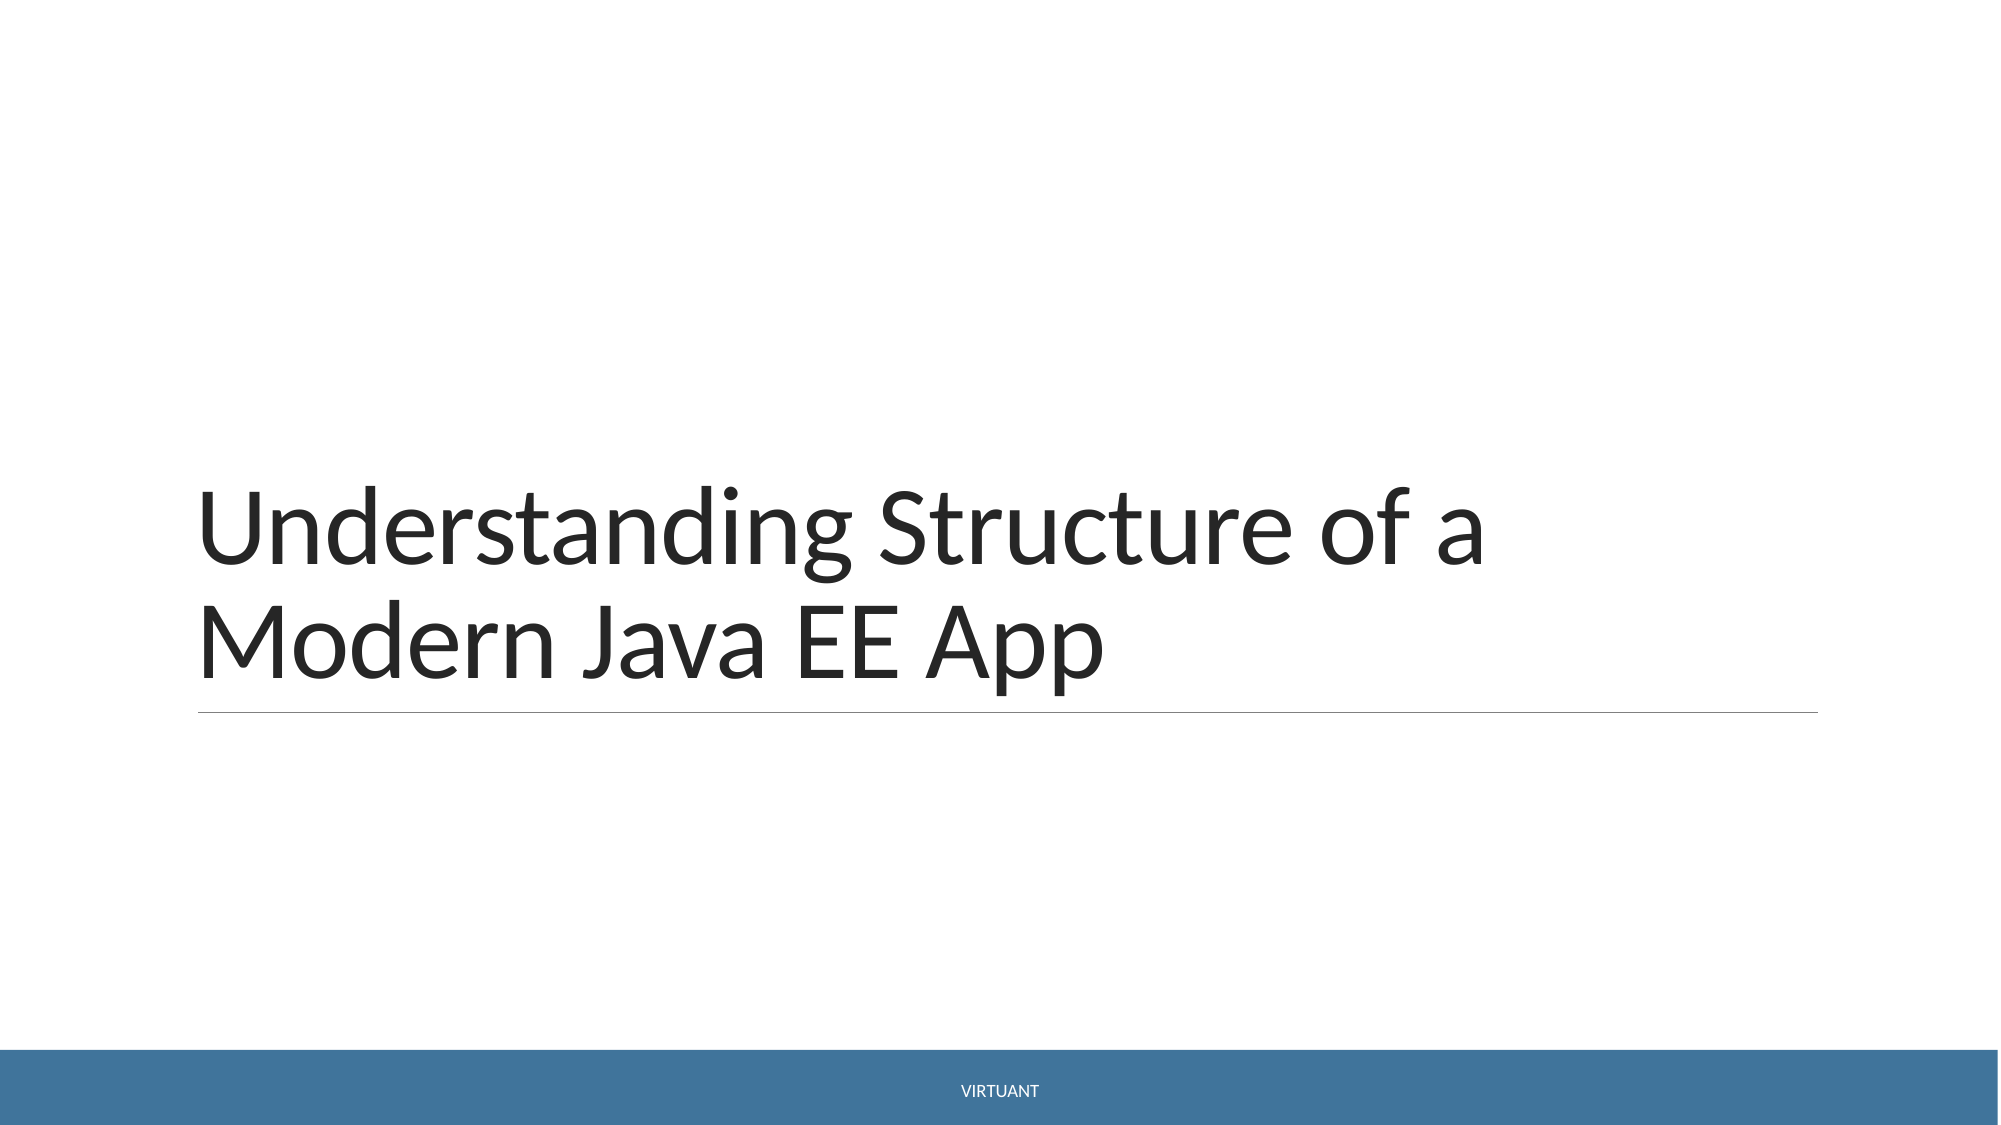

# Understanding Structure of a Modern Java EE App
Virtuant